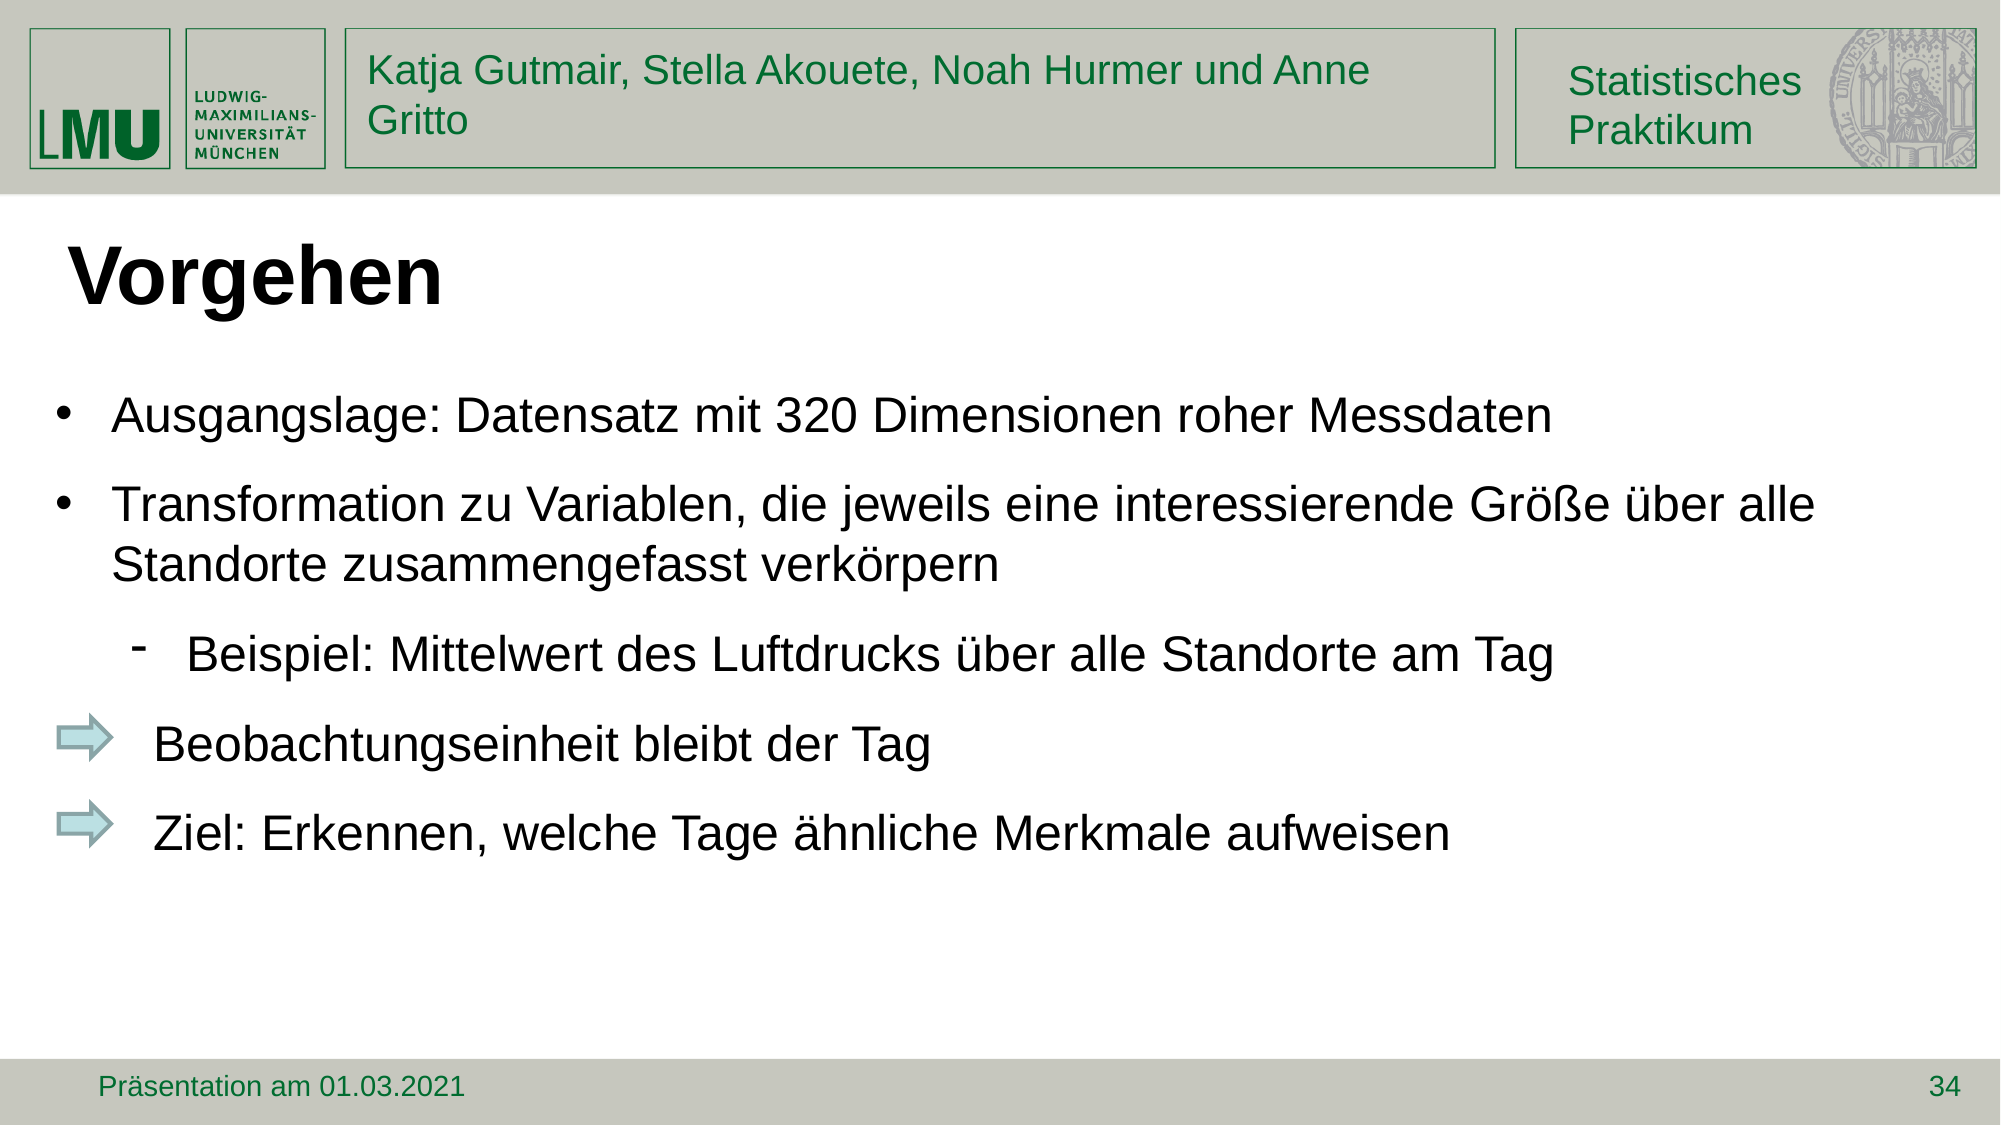

Statistisches
Praktikum
Katja Gutmair, Stella Akouete, Noah Hurmer und Anne Gritto
Vorgehen

Ausgangslage: Datensatz mit 320 Dimensionen roher Messdaten
Transformation zu Variablen, die jeweils eine interessierende Größe über alle Standorte zusammengefasst verkörpern
Beispiel: Mittelwert des Luftdrucks über alle Standorte am Tag
       Beobachtungseinheit bleibt der Tag
       Ziel: Erkennen, welche Tage ähnliche Merkmale aufweisen

Präsentation am 01.03.2021
34